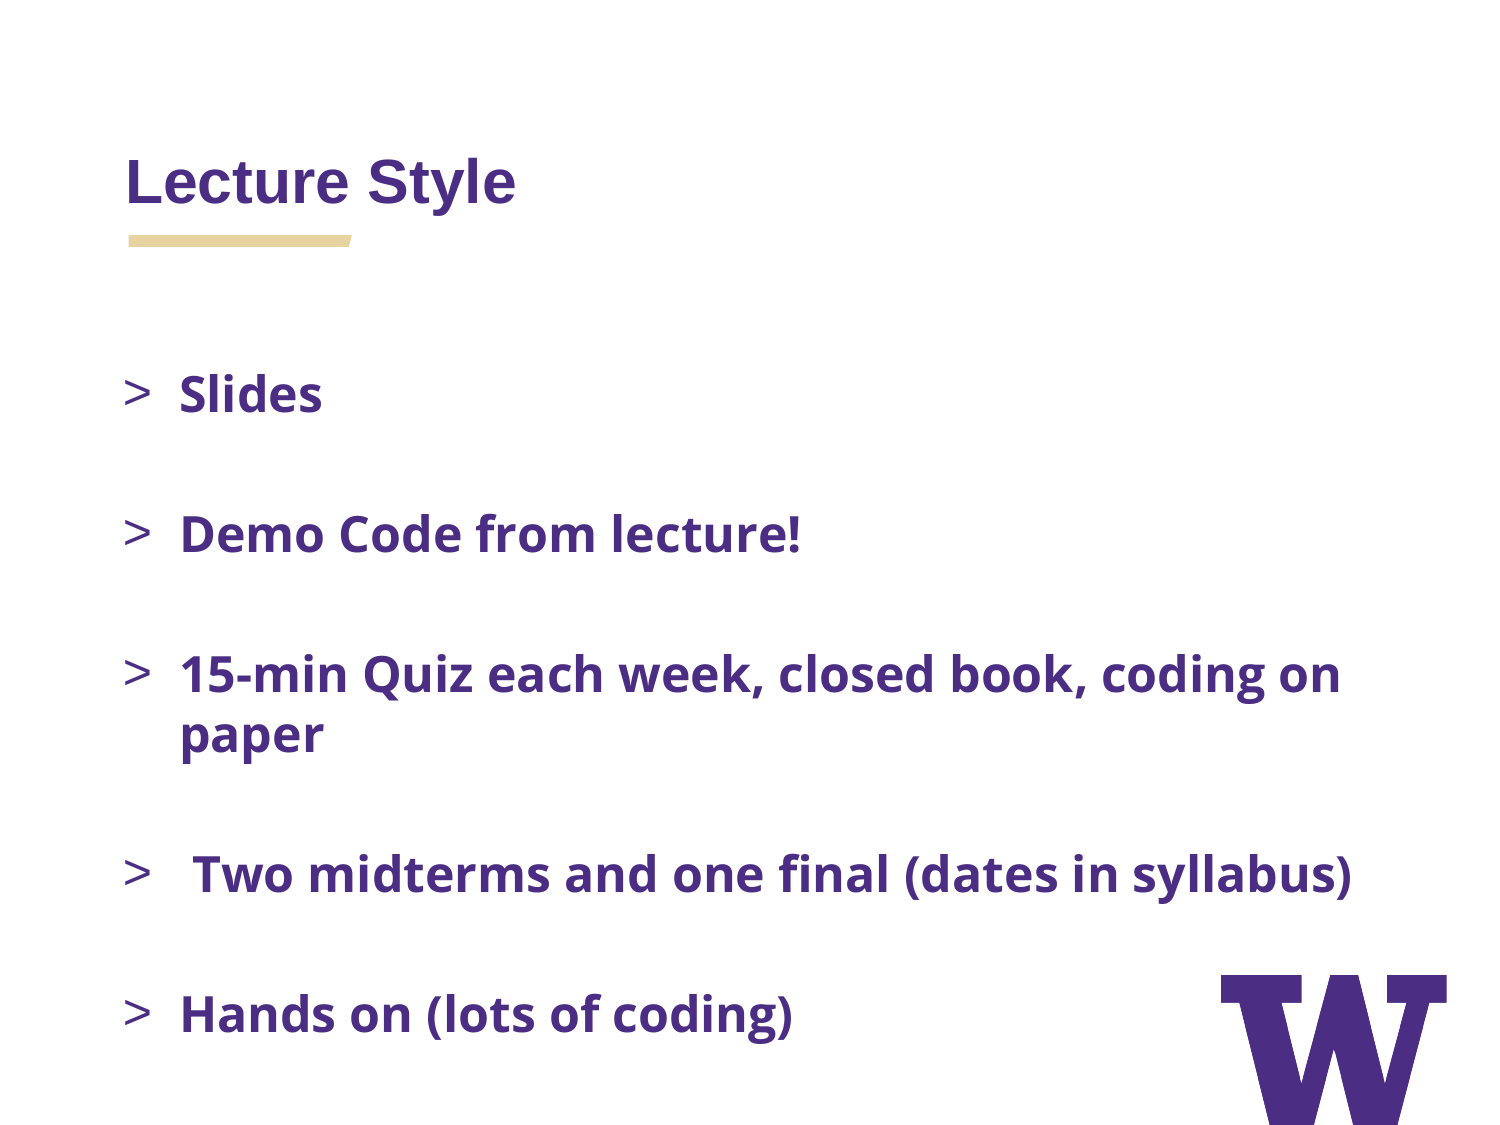

# Lecture Style

Slides

Demo Code from lecture!

15-min Quiz each week, closed book, coding on paper

 Two midterms and one final (dates in syllabus)

Hands on (lots of coding)